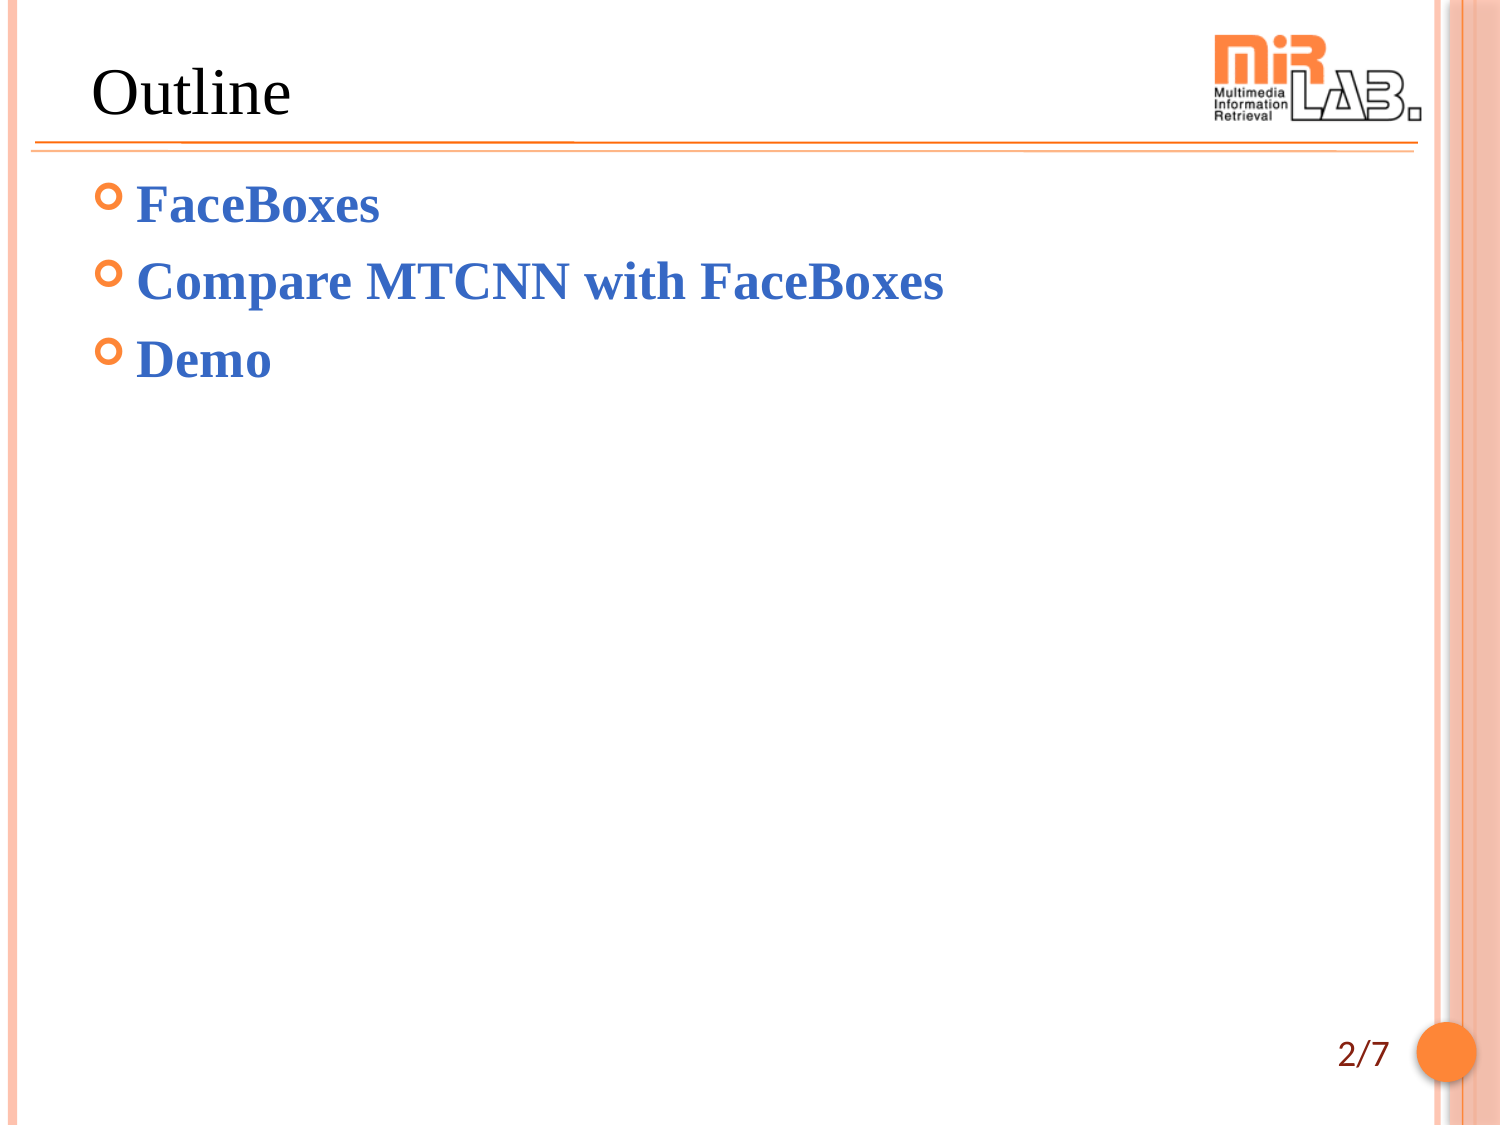

# Outline
FaceBoxes
Compare MTCNN with FaceBoxes
Demo